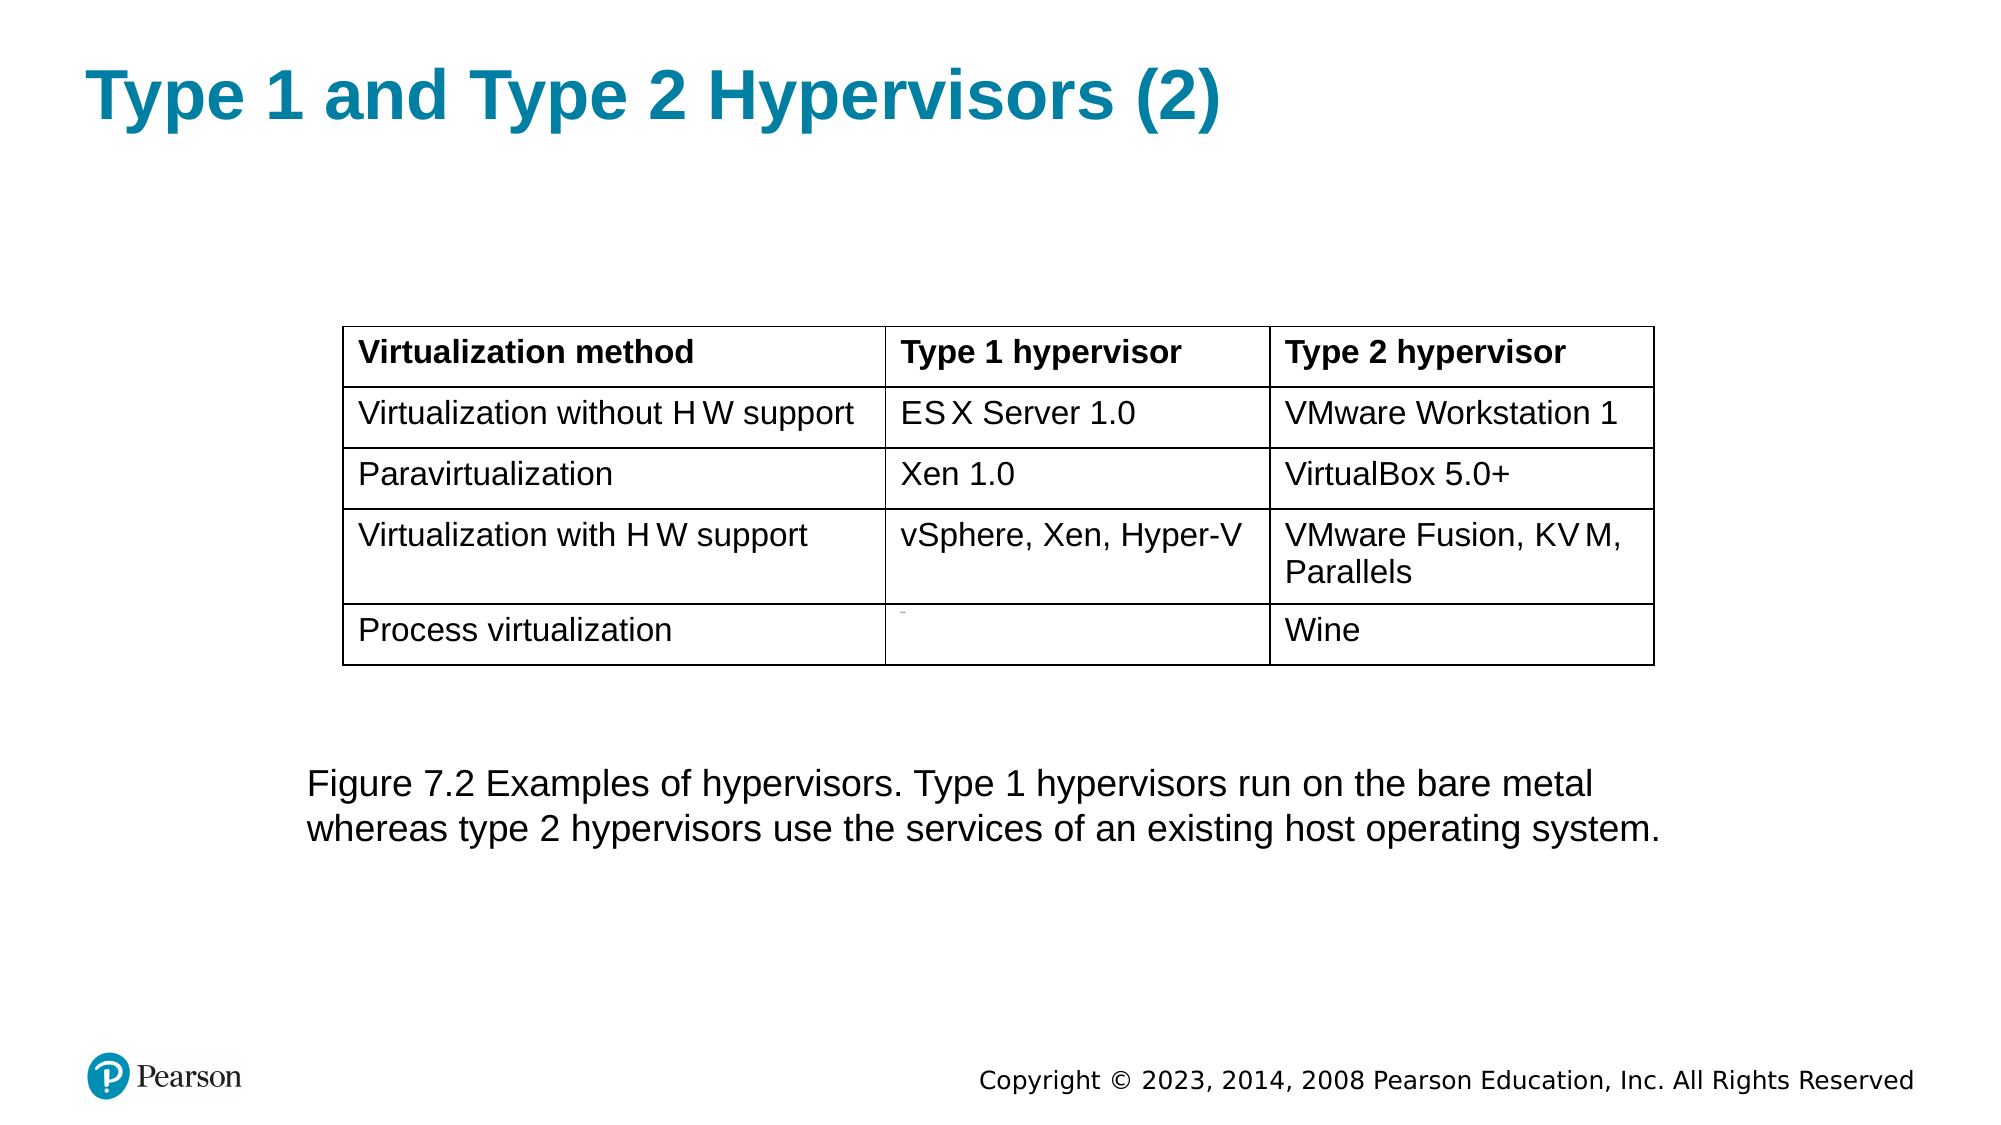

# Type 1 and Type 2 Hypervisors (2)
| Virtualization method | Type 1 hypervisor | Type 2 hypervisor |
| --- | --- | --- |
| Virtualization without H W support | E S X Server 1.0 | VMware Workstation 1 |
| Paravirtualization | Xen 1.0 | VirtualBox 5.0+ |
| Virtualization with H W support | vSphere, Xen, Hyper-V | VMware Fusion, K V M, Parallels |
| Process virtualization | Blank | Wine |
Figure 7.2 Examples of hypervisors. Type 1 hypervisors run on the bare metal whereas type 2 hypervisors use the services of an existing host operating system.